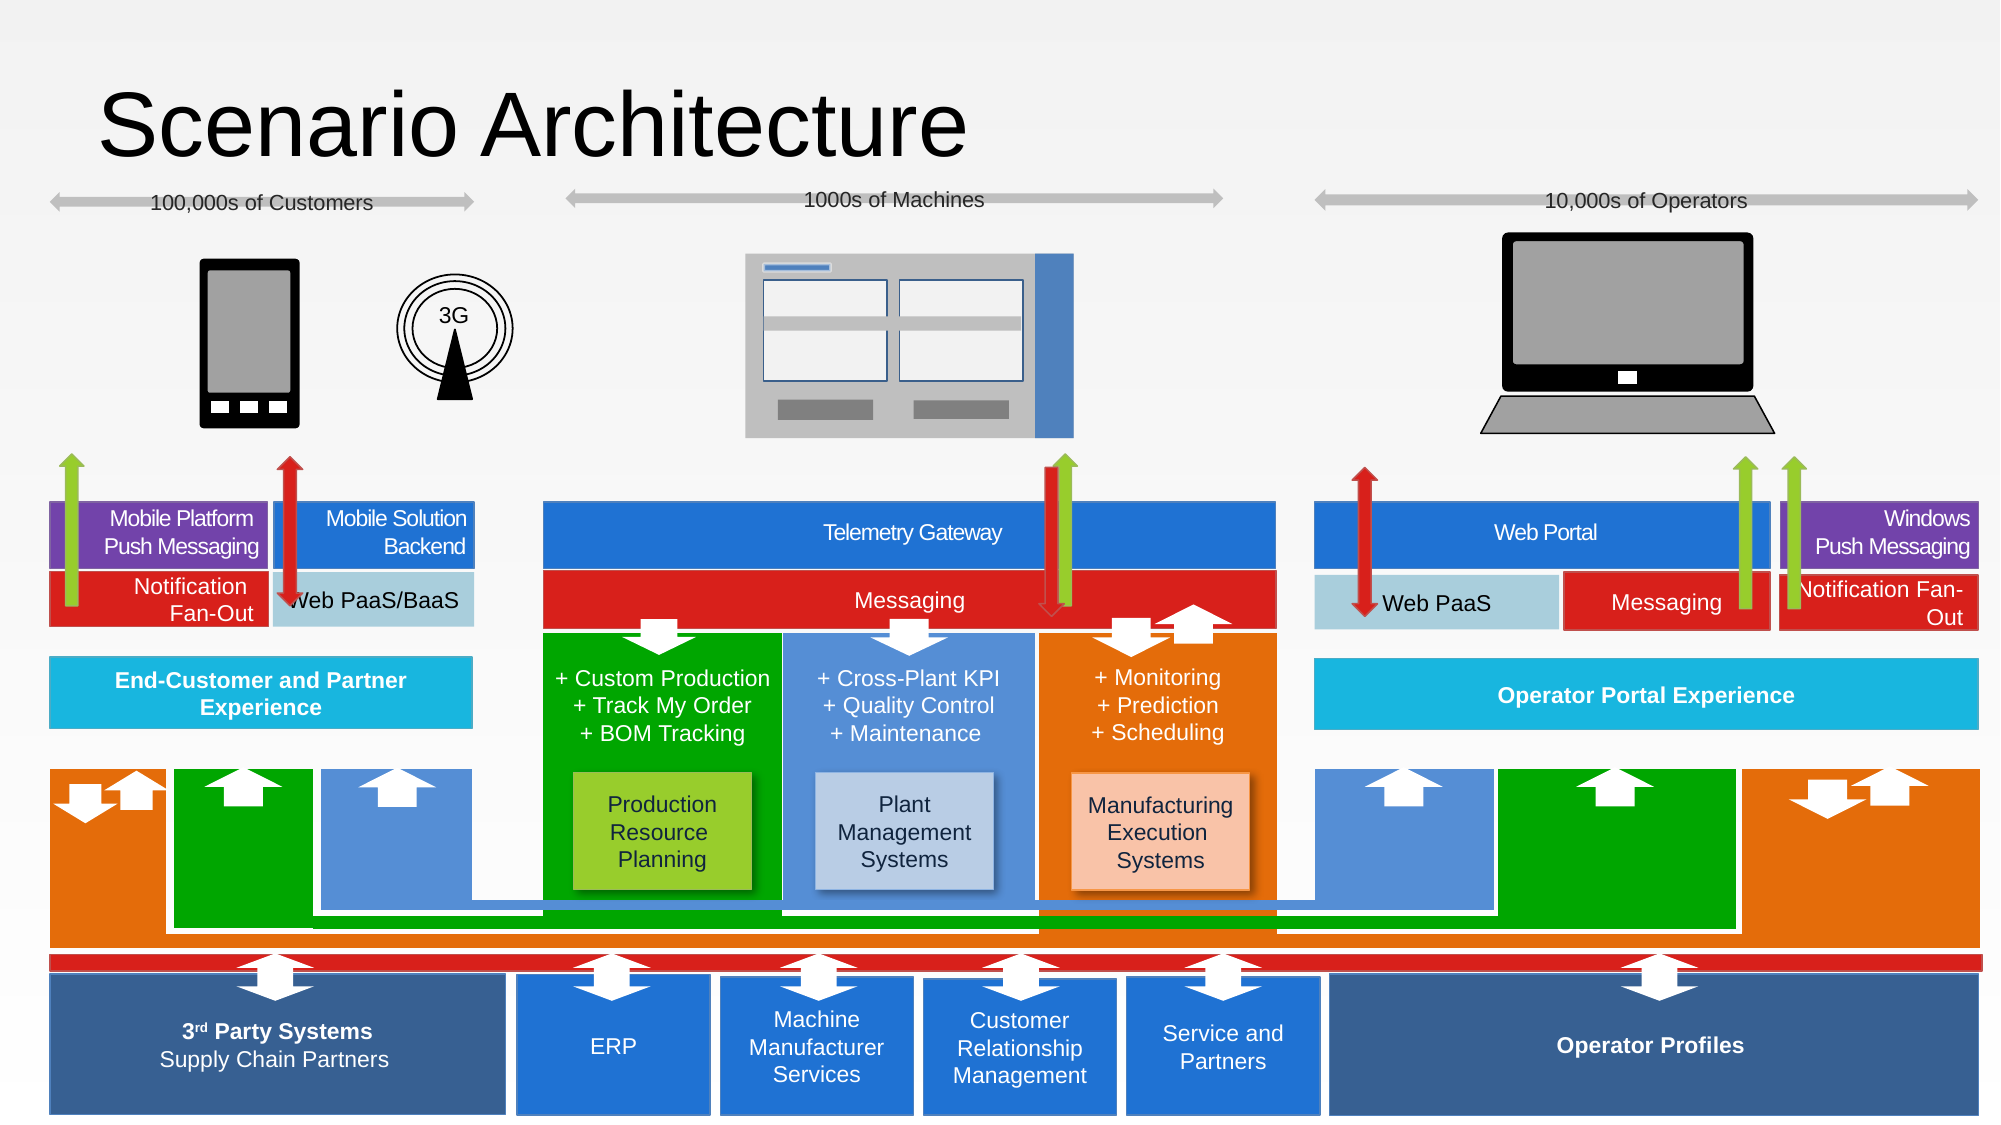

# Scenario Architecture
1000s of Machines
10,000s of Operators
100,000s of Customers

3G

Web Portal
Windows
Push Messaging
Mobile Platform
Push Messaging
Mobile Solution Backend
Telemetry Gateway
Messaging
Notification
Fan-Out
Messaging
Web PaaS/BaaS
Web PaaS
Notification Fan-Out

+ Monitoring
+ Prediction
+ Scheduling
+ Custom Production
+ Track My Order
+ BOM Tracking
+ Cross-Plant KPI
+ Quality Control
+ Maintenance
End-Customer and Partner Experience
Operator Portal Experience

Production Resource
Planning
Plant Management Systems
Manufacturing Execution
Systems

Operator Profiles
3rd Party Systems
Supply Chain Partners
ERP
Machine Manufacturer Services
Service and Partners
Customer Relationship Management